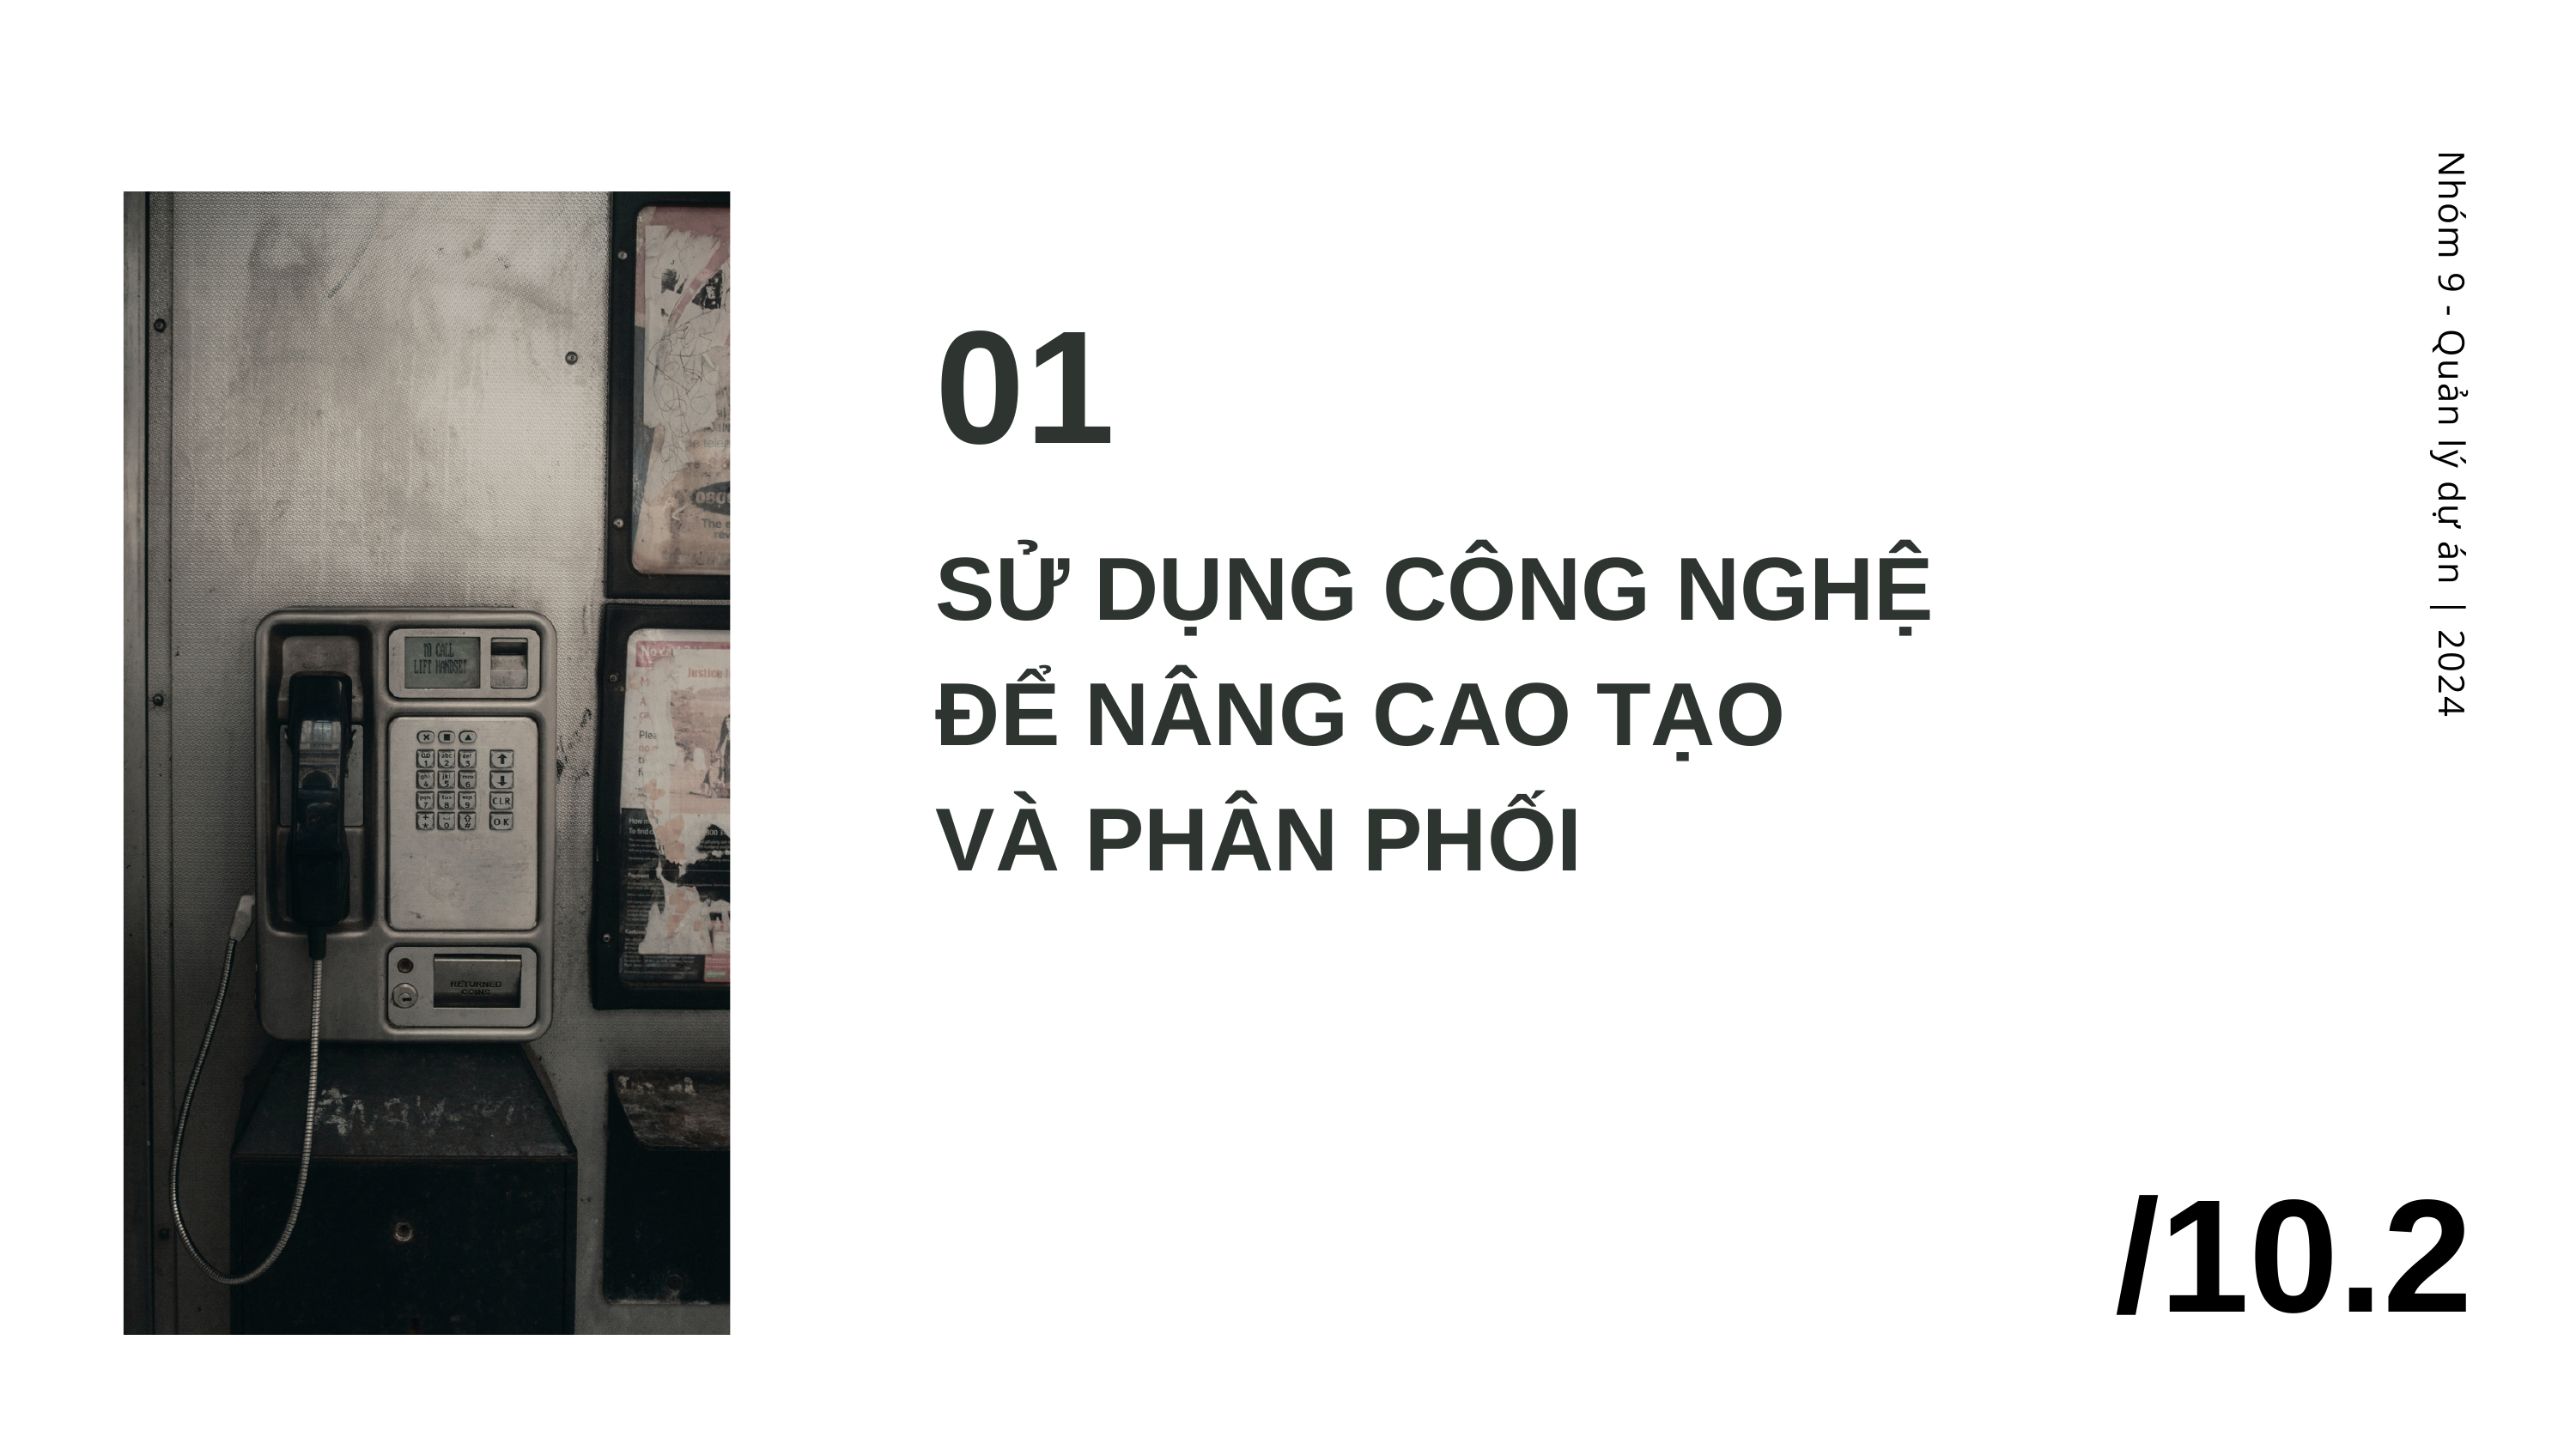

01
Nhóm 9 - Quản lý dự án | 2024
SỬ DỤNG CÔNG NGHỆ
ĐỂ NÂNG CAO TẠO
VÀ PHÂN PHỐI

/10.2